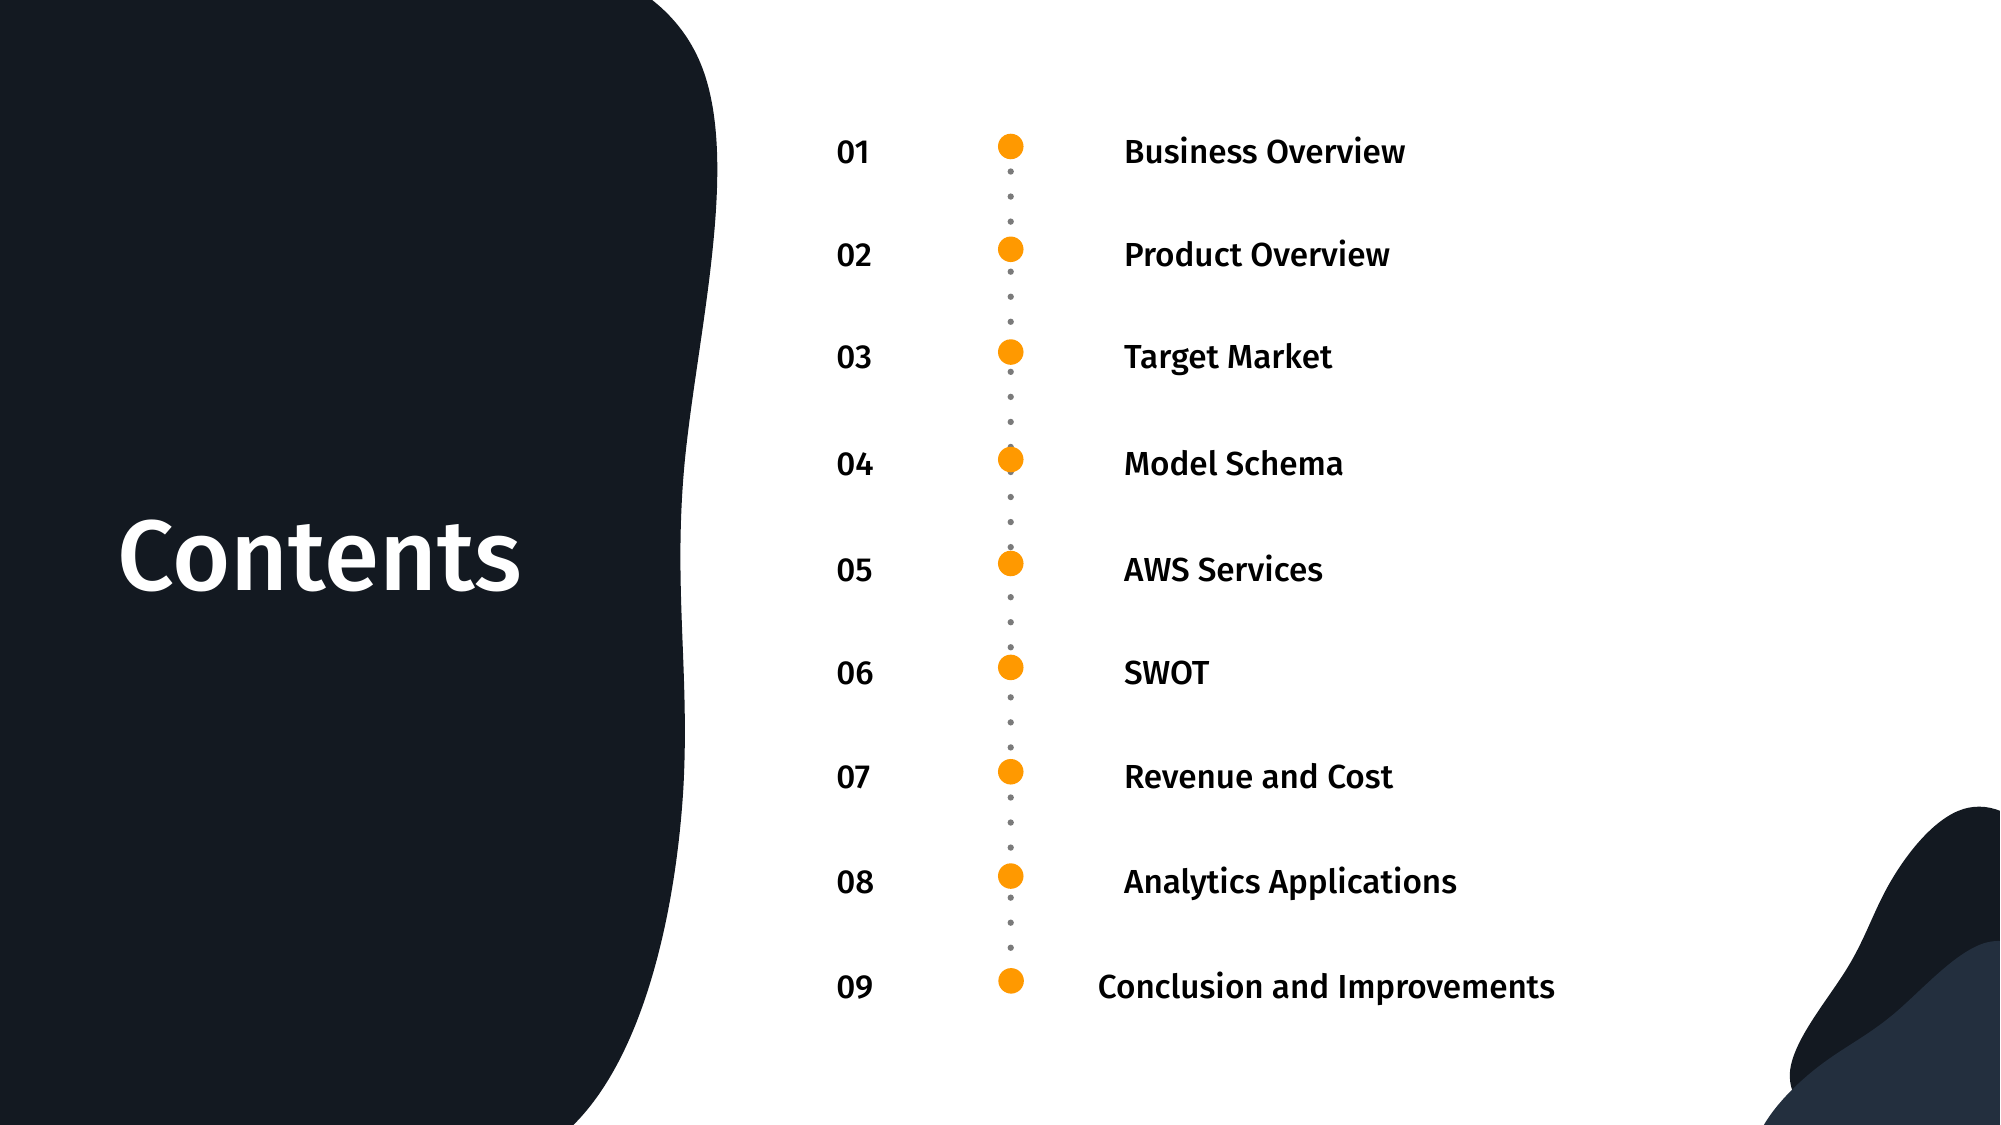

01
Business Overview

02
Product Overview
03
Target Market
04
Model Schema
Contents
05
AWS Services
06
SWOT
07
Revenue and Cost

08
Analytics Applications

Conclusion and Improvements
09